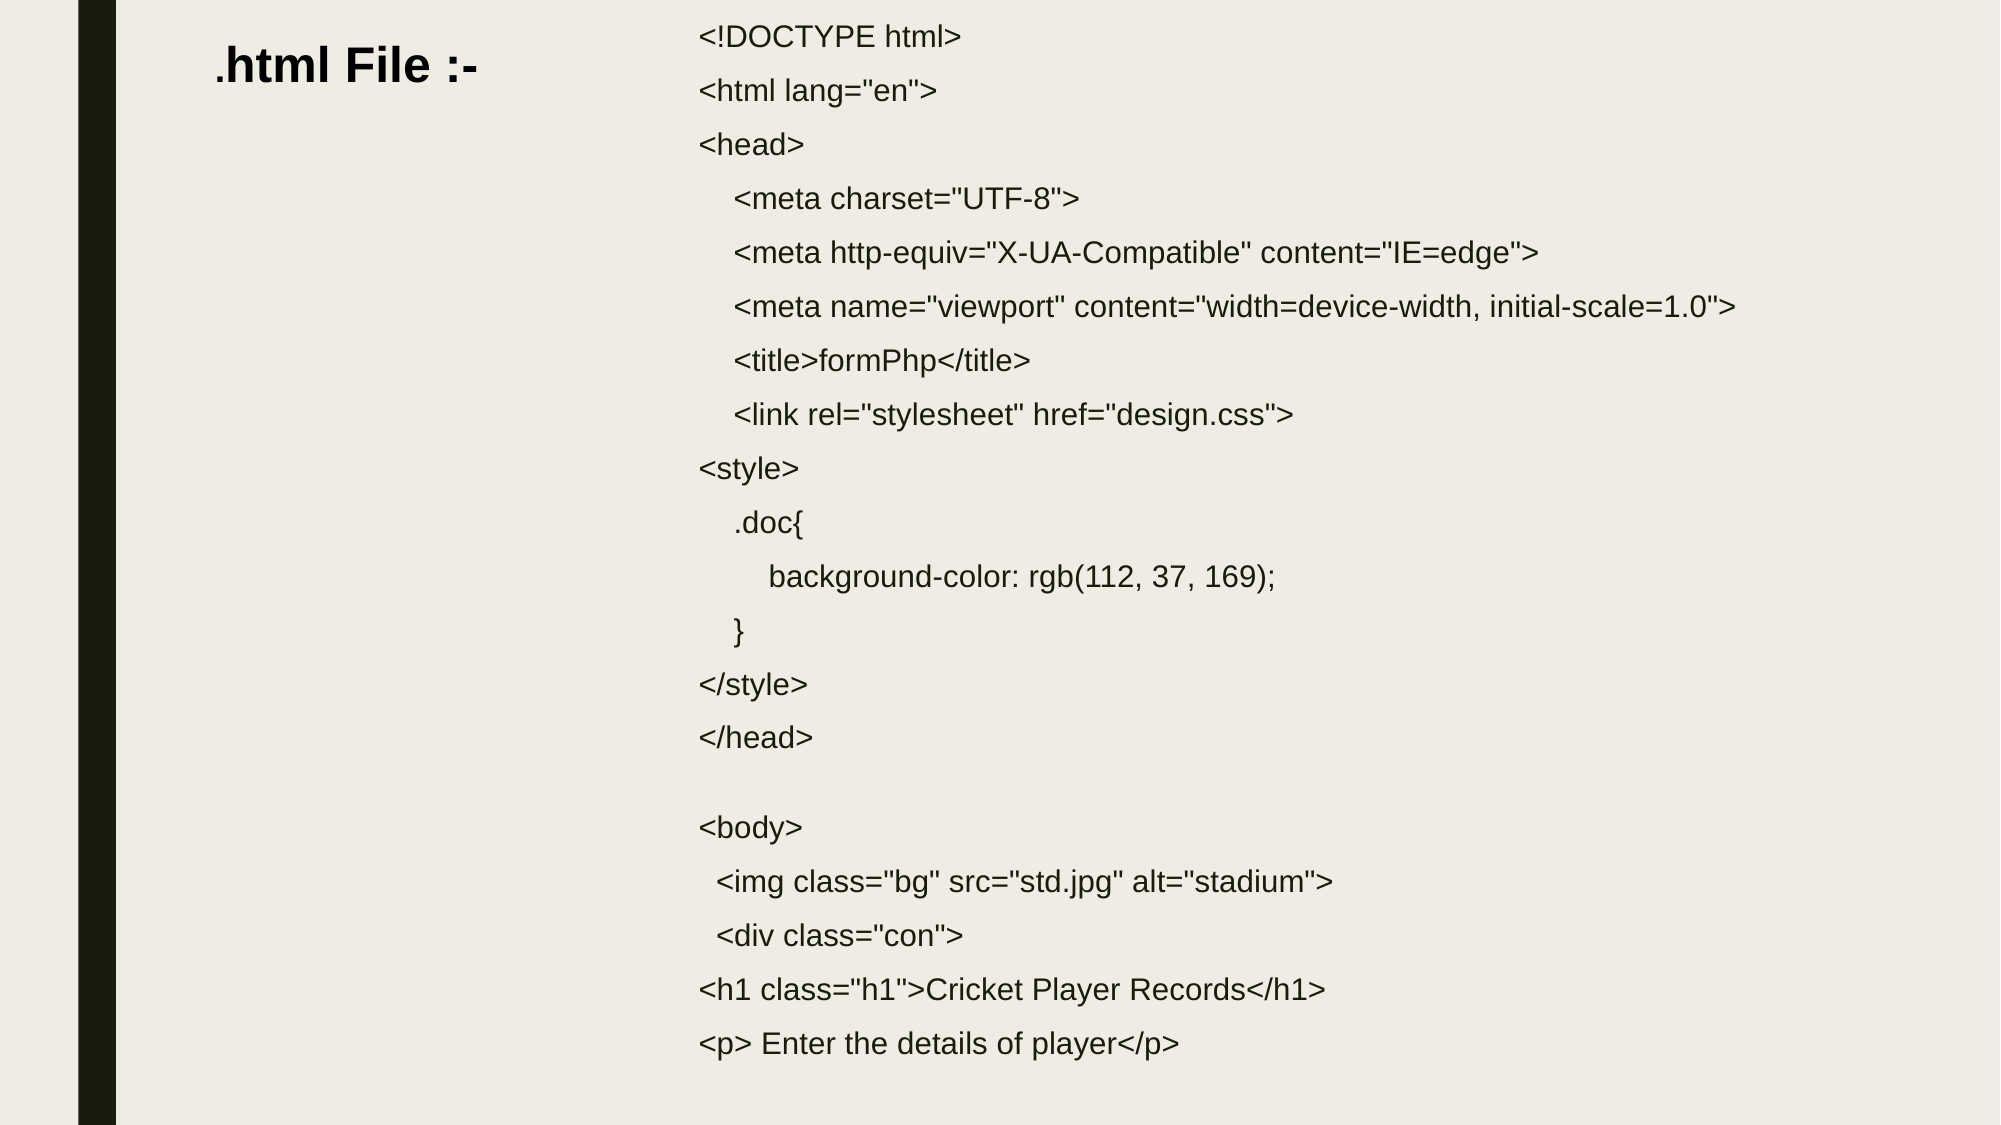

<!DOCTYPE html>
<html lang="en">
<head>
    <meta charset="UTF-8">
    <meta http-equiv="X-UA-Compatible" content="IE=edge">
    <meta name="viewport" content="width=device-width, initial-scale=1.0">
    <title>formPhp</title>
    <link rel="stylesheet" href="design.css">
<style>
    .doc{
        background-color: rgb(112, 37, 169);
    }
</style>
</head>
<body>
  <img class="bg" src="std.jpg" alt="stadium">
  <div class="con">
<h1 class="h1">Cricket Player Records</h1>
<p> Enter the details of player</p>

.html File :-